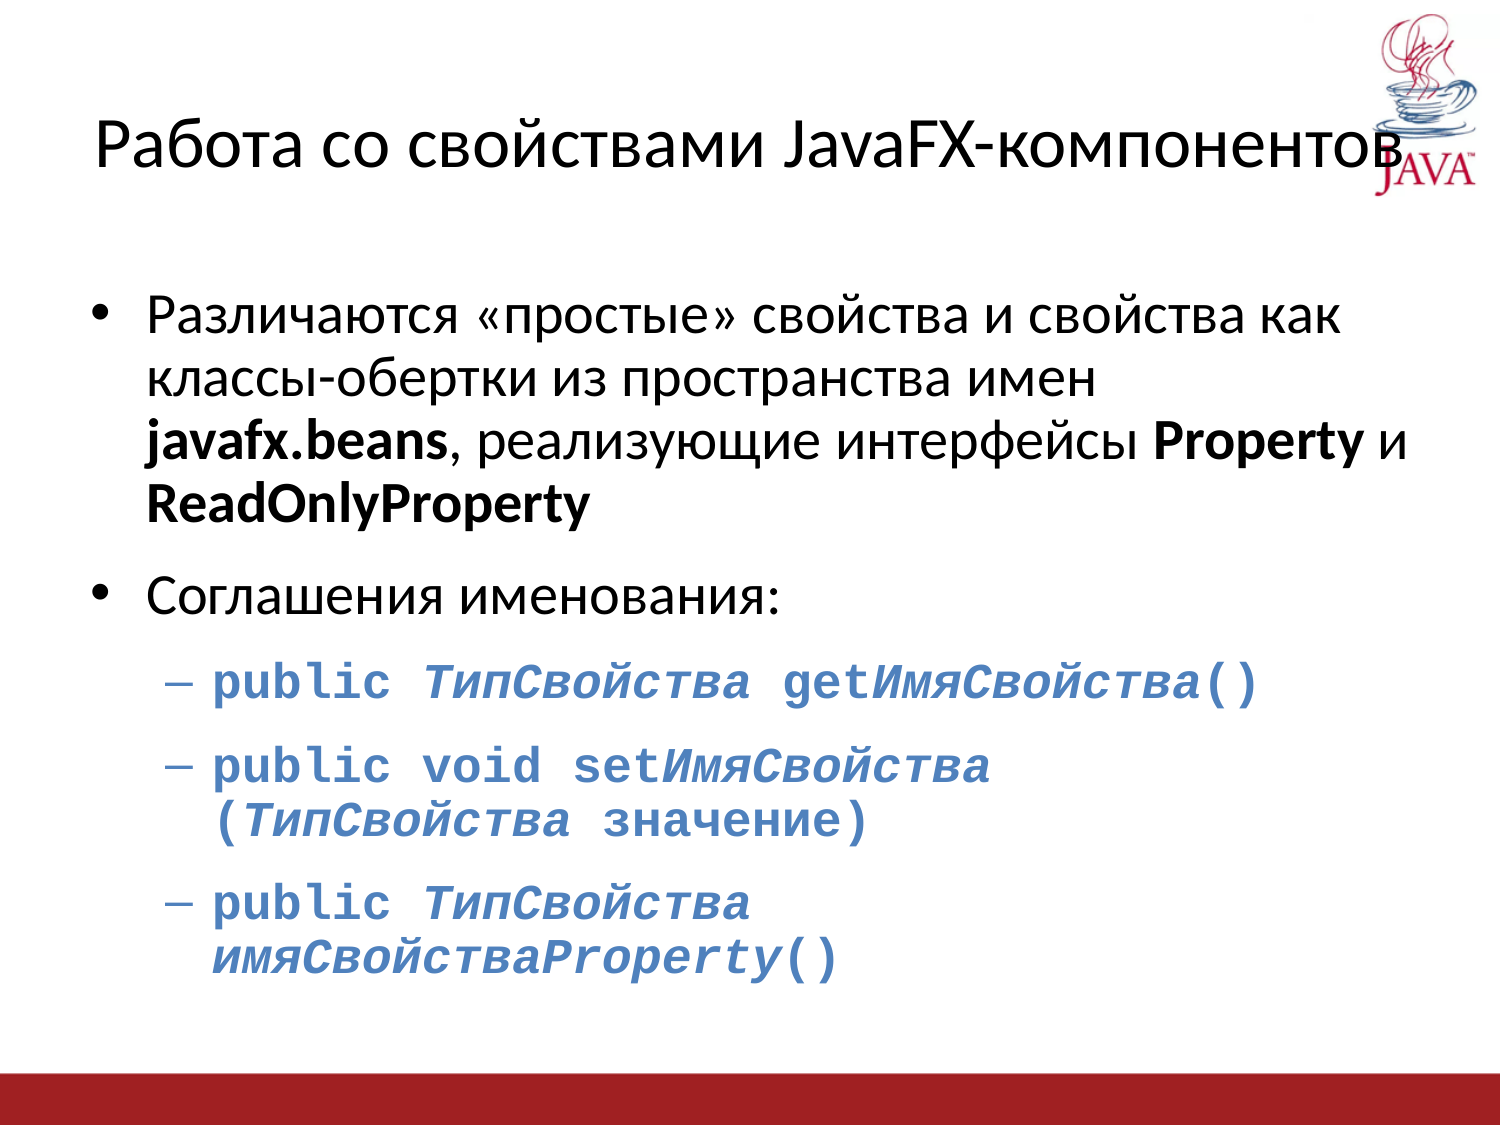

# Работа со свойствами JavaFX-компонентов
Различаются «простые» свойства и свойства как классы-обертки из пространства имен javafx.beans, реализующие интерфейсы Property и ReadOnlyProperty
Соглашения именования:
public ТипСвойства getИмяСвойства()
public void setИмяСвойства
(ТипСвойства значение)
public ТипСвойства имяСвойстваProperty()